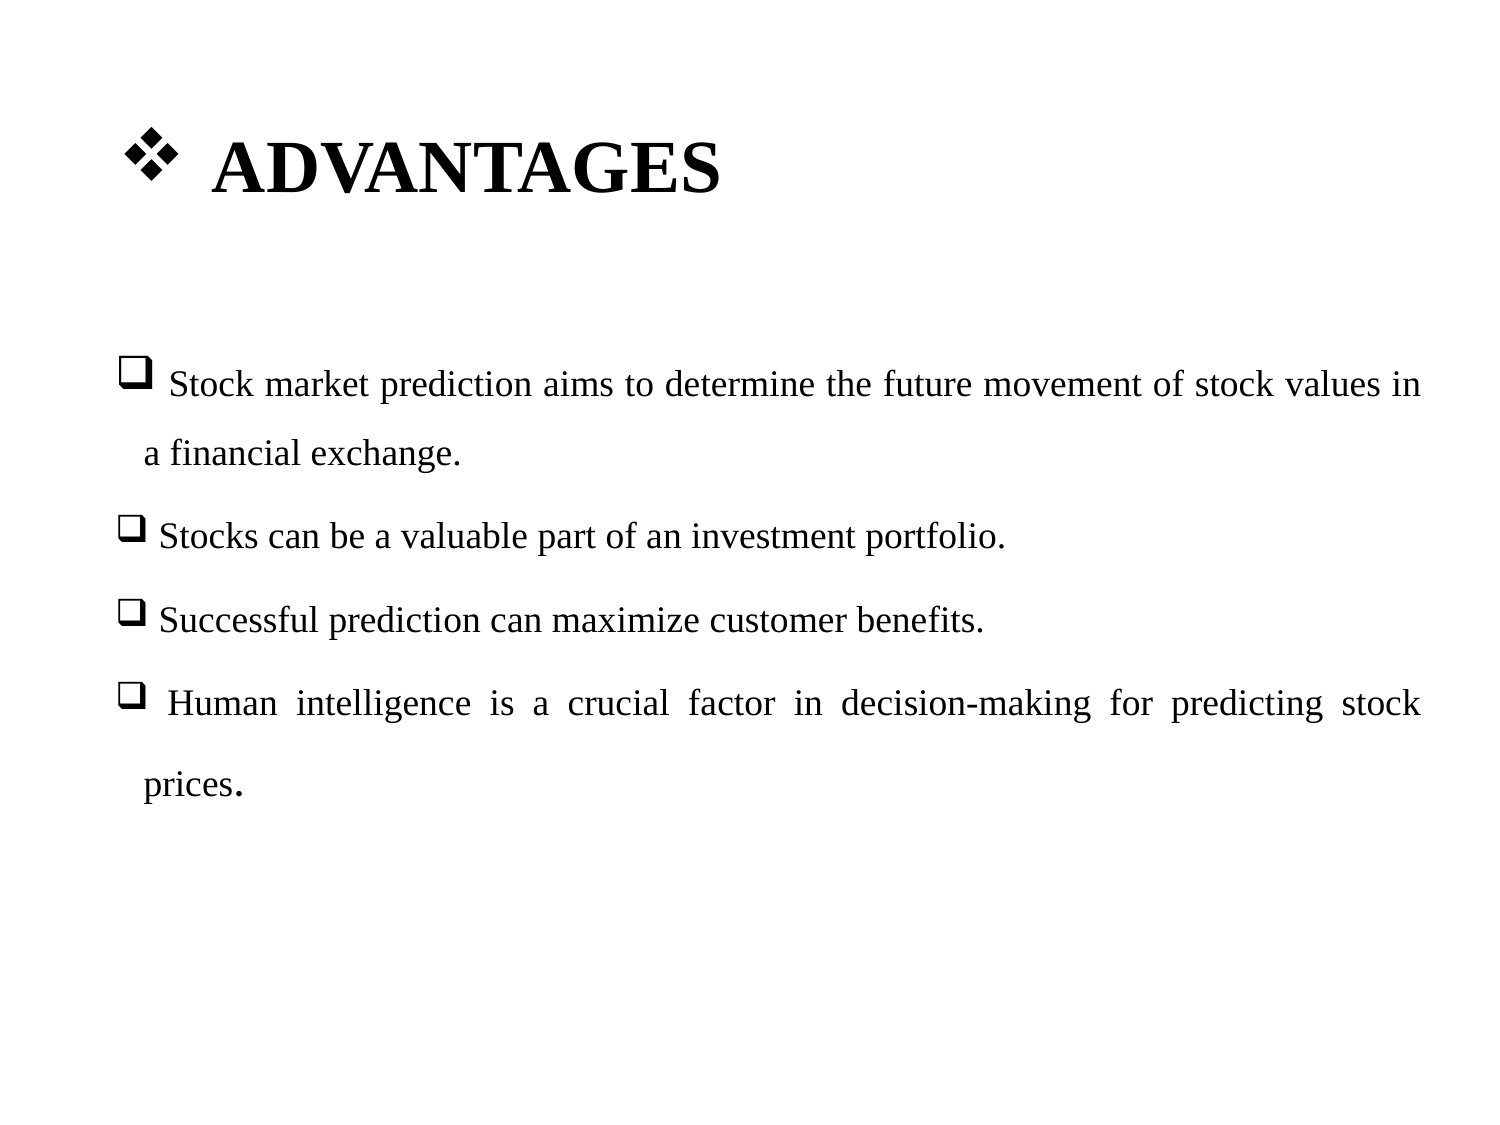

# ADVANTAGES
 Stock market prediction aims to determine the future movement of stock values in a financial exchange.
 Stocks can be a valuable part of an investment portfolio.
 Successful prediction can maximize customer benefits.
 Human intelligence is a crucial factor in decision-making for predicting stock prices.